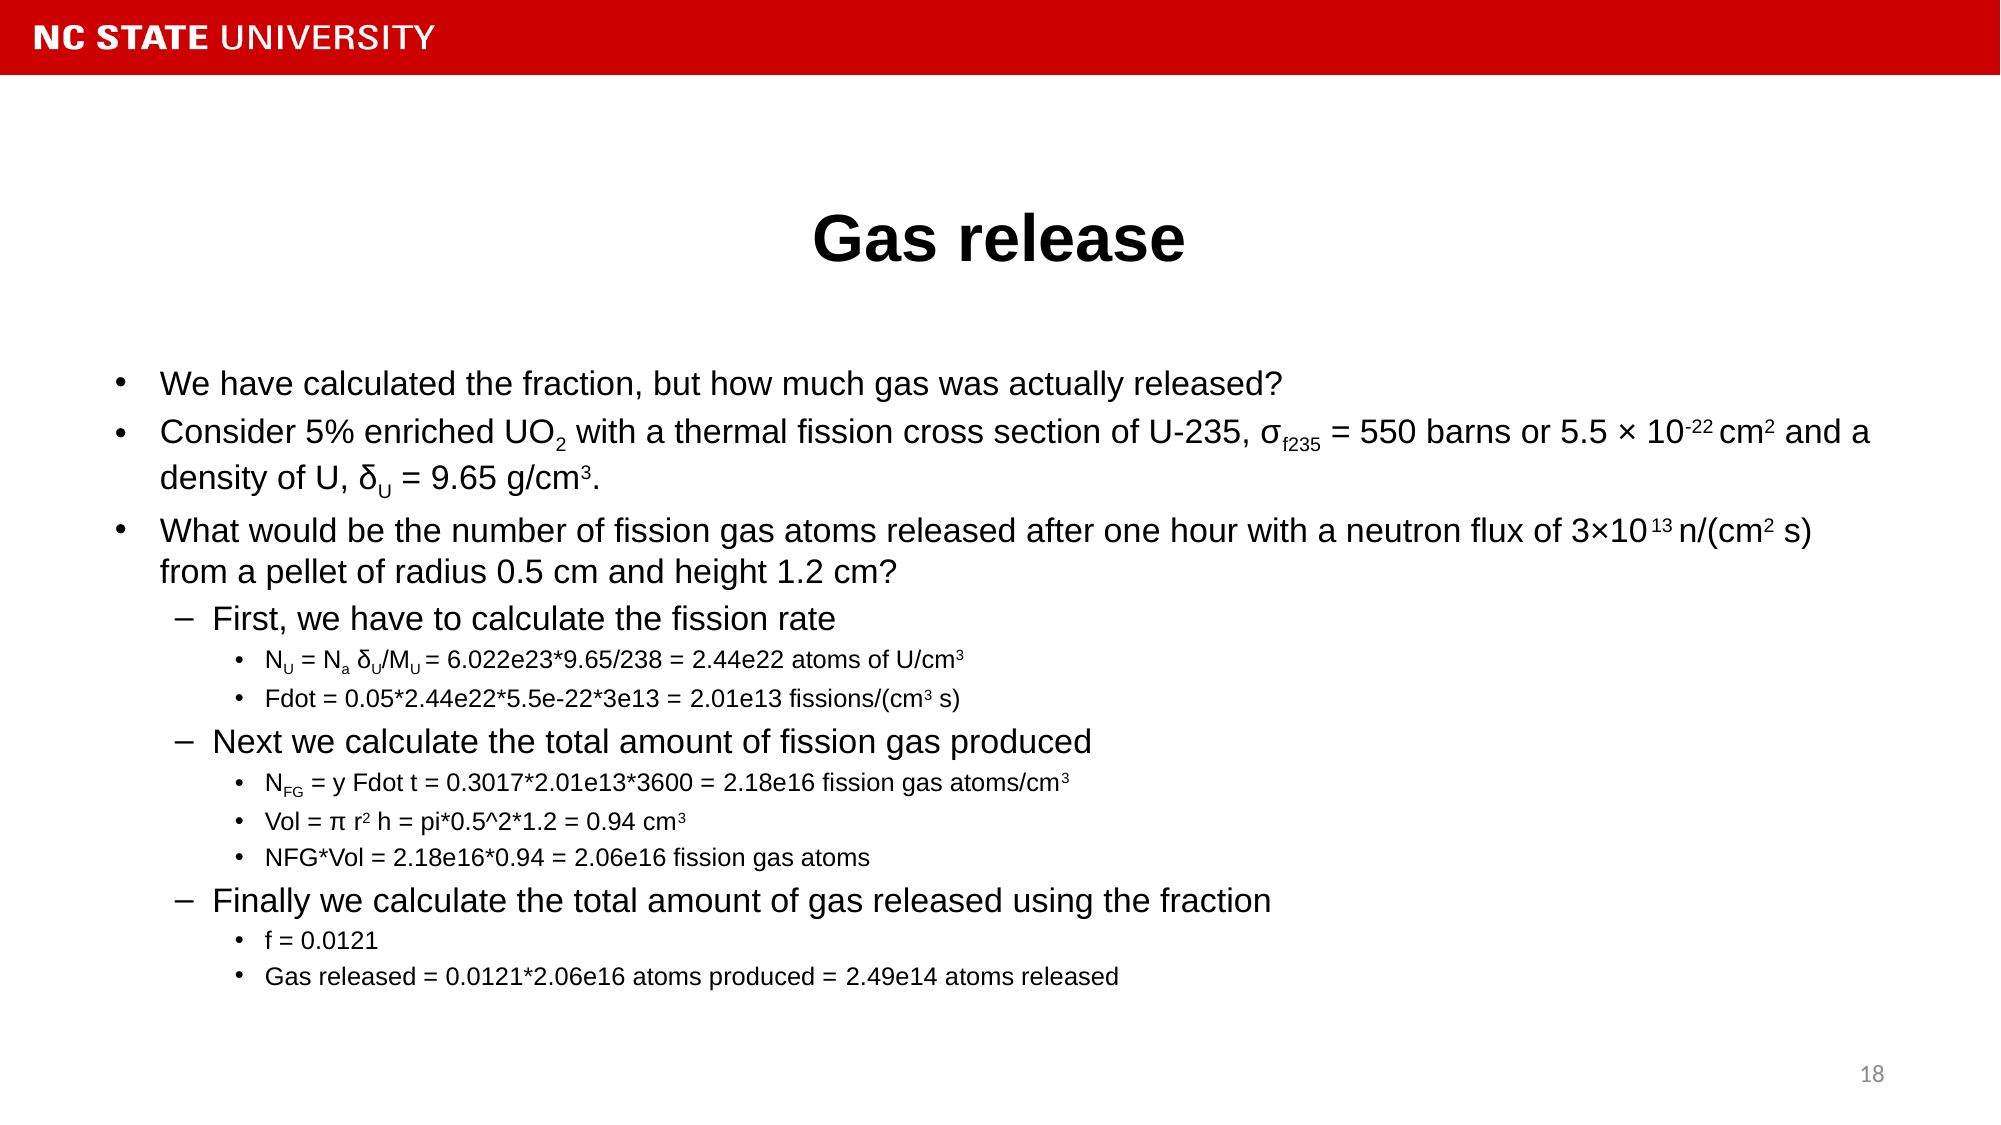

# Gas release
We have calculated the fraction, but how much gas was actually released?
Consider 5% enriched UO2 with a thermal fission cross section of U-235, σf235 = 550 barns or 5.5 × 10-22 cm2 and a density of U, δU = 9.65 g/cm3.
What would be the number of fission gas atoms released after one hour with a neutron flux of 3×1013 n/(cm2 s) from a pellet of radius 0.5 cm and height 1.2 cm?
First, we have to calculate the fission rate
NU = Na δU/MU = 6.022e23*9.65/238 = 2.44e22 atoms of U/cm3
Fdot = 0.05*2.44e22*5.5e-22*3e13 = 2.01e13 fissions/(cm3 s)
Next we calculate the total amount of fission gas produced
NFG = y Fdot t = 0.3017*2.01e13*3600 = 2.18e16 fission gas atoms/cm3
Vol = π r2 h = pi*0.5^2*1.2 = 0.94 cm3
NFG*Vol = 2.18e16*0.94 = 2.06e16 fission gas atoms
Finally we calculate the total amount of gas released using the fraction
f = 0.0121
Gas released = 0.0121*2.06e16 atoms produced = 2.49e14 atoms released

18